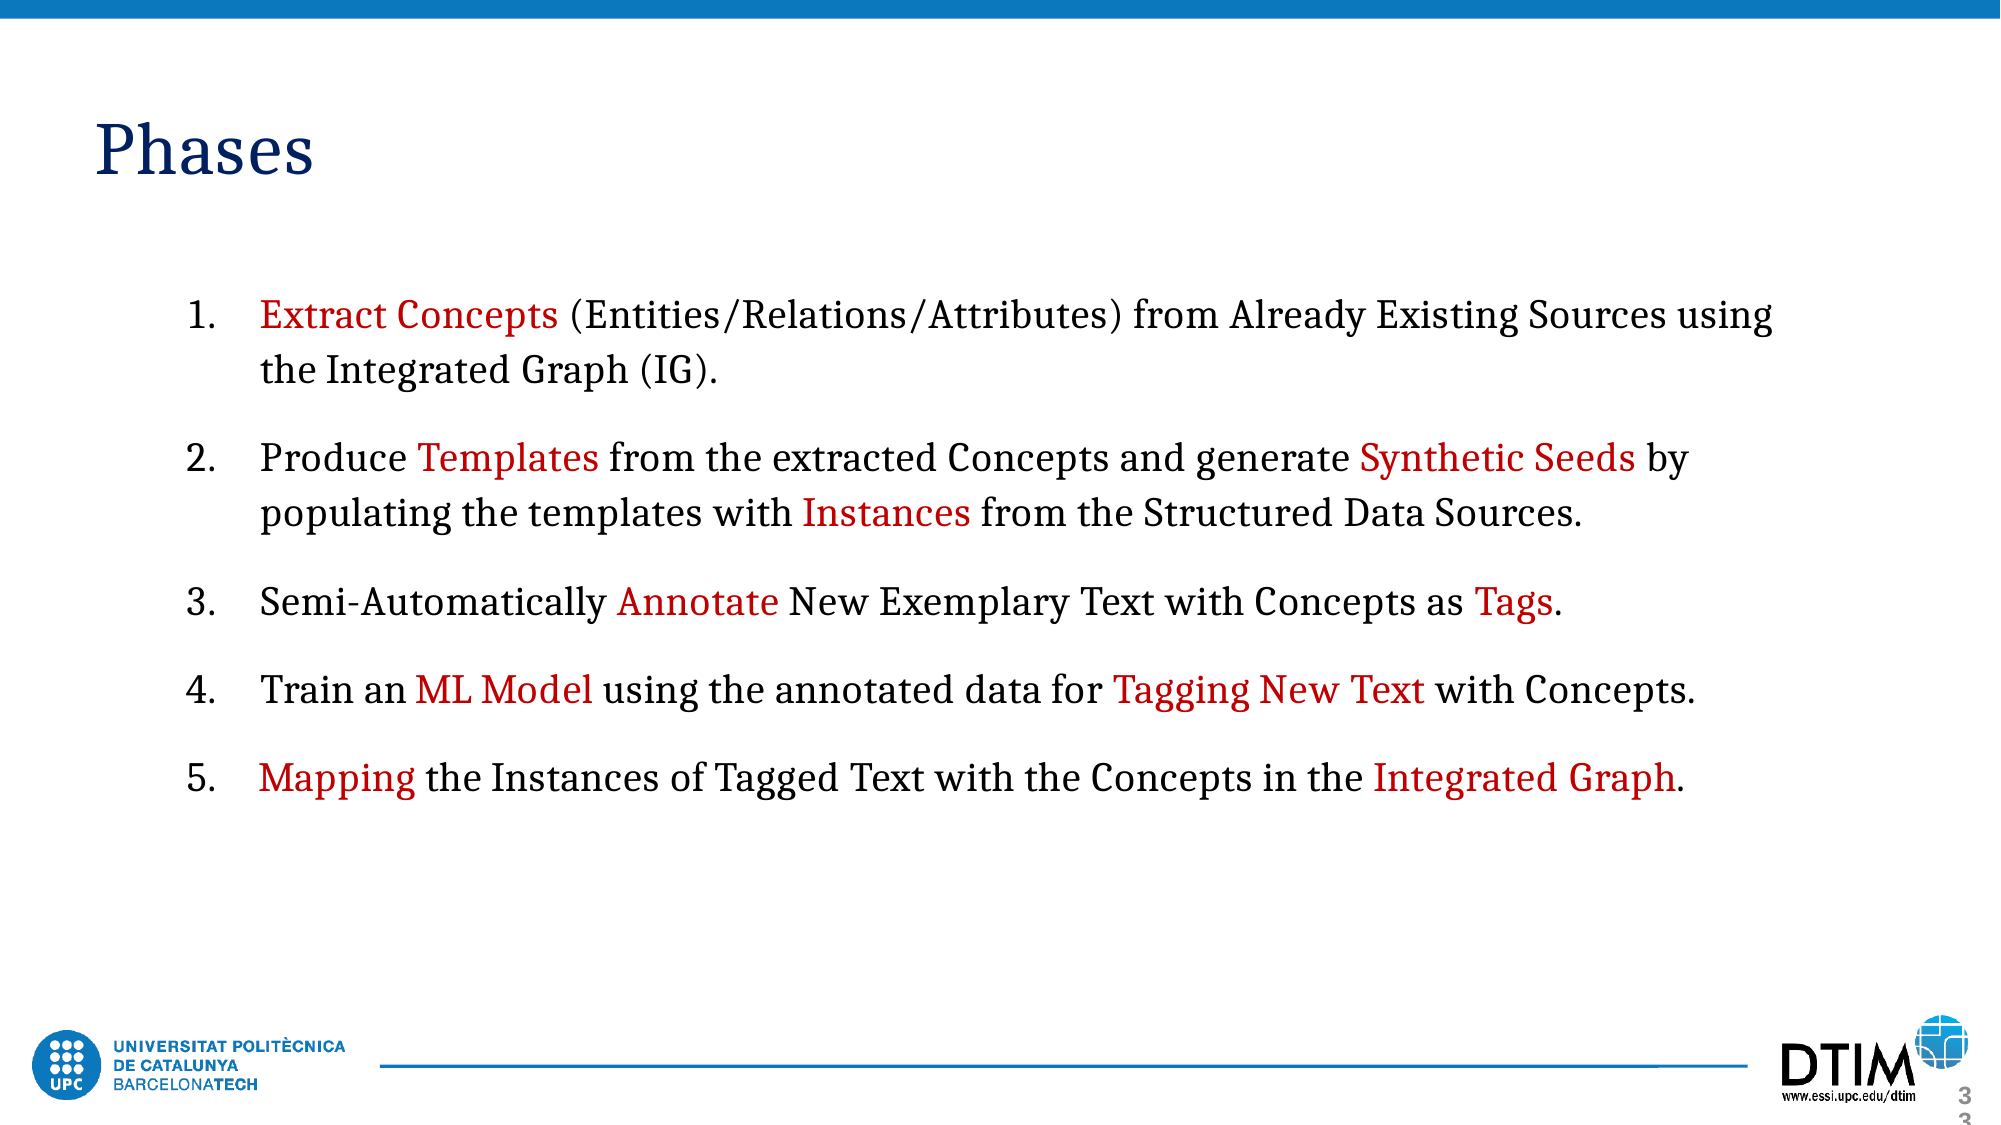

# Phases
Extract Concepts (Entities/Relations/Attributes) from Already Existing Sources using the Integrated Graph (IG).
Produce Templates from the extracted Concepts and generate Synthetic Seeds by populating the templates with Instances from the Structured Data Sources.
Semi-Automatically Annotate New Exemplary Text with Concepts as Tags.
Train an ML Model using the annotated data for Tagging New Text with Concepts.
Mapping the Instances of Tagged Text with the Concepts in the Integrated Graph.

33